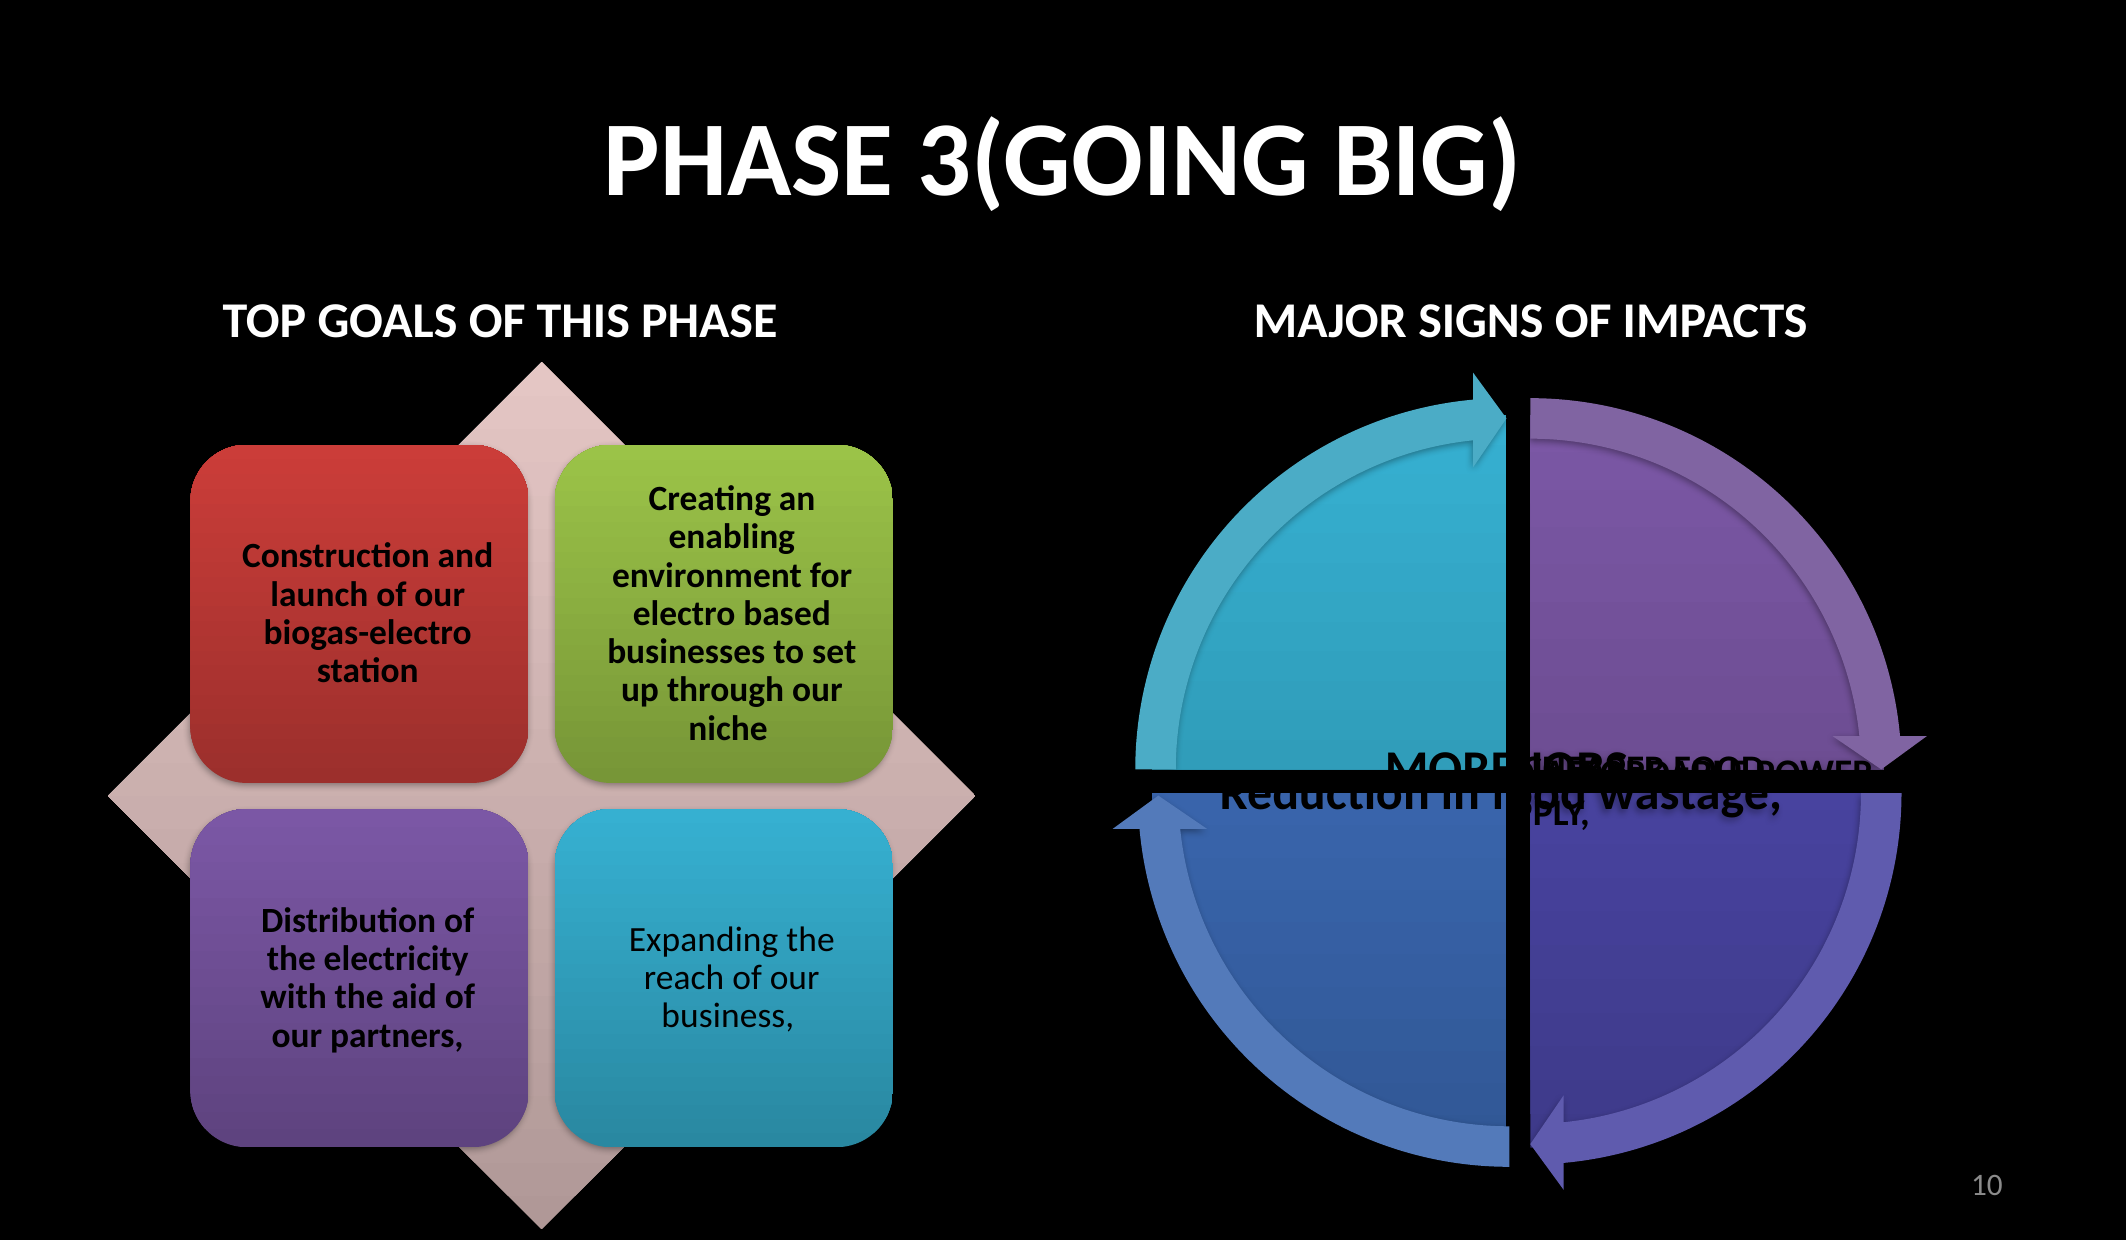

# PHASE 3(GOING BIG)
TOP GOALS OF THIS PHASE
MAJOR SIGNS OF IMPACTS
Construction and launch of our biogas-electro station
Creating an enabling environment for electro based businesses to set up through our niche
Distribution of the electricity with the aid of our partners,
Expanding the reach of our business,
HEALTHY AND CHEAPER FOOD
CLEANER, STABLE AND AFFORDABLE POWER SUPPLY,
Reduction in food wastage,
MORE JOBS
10